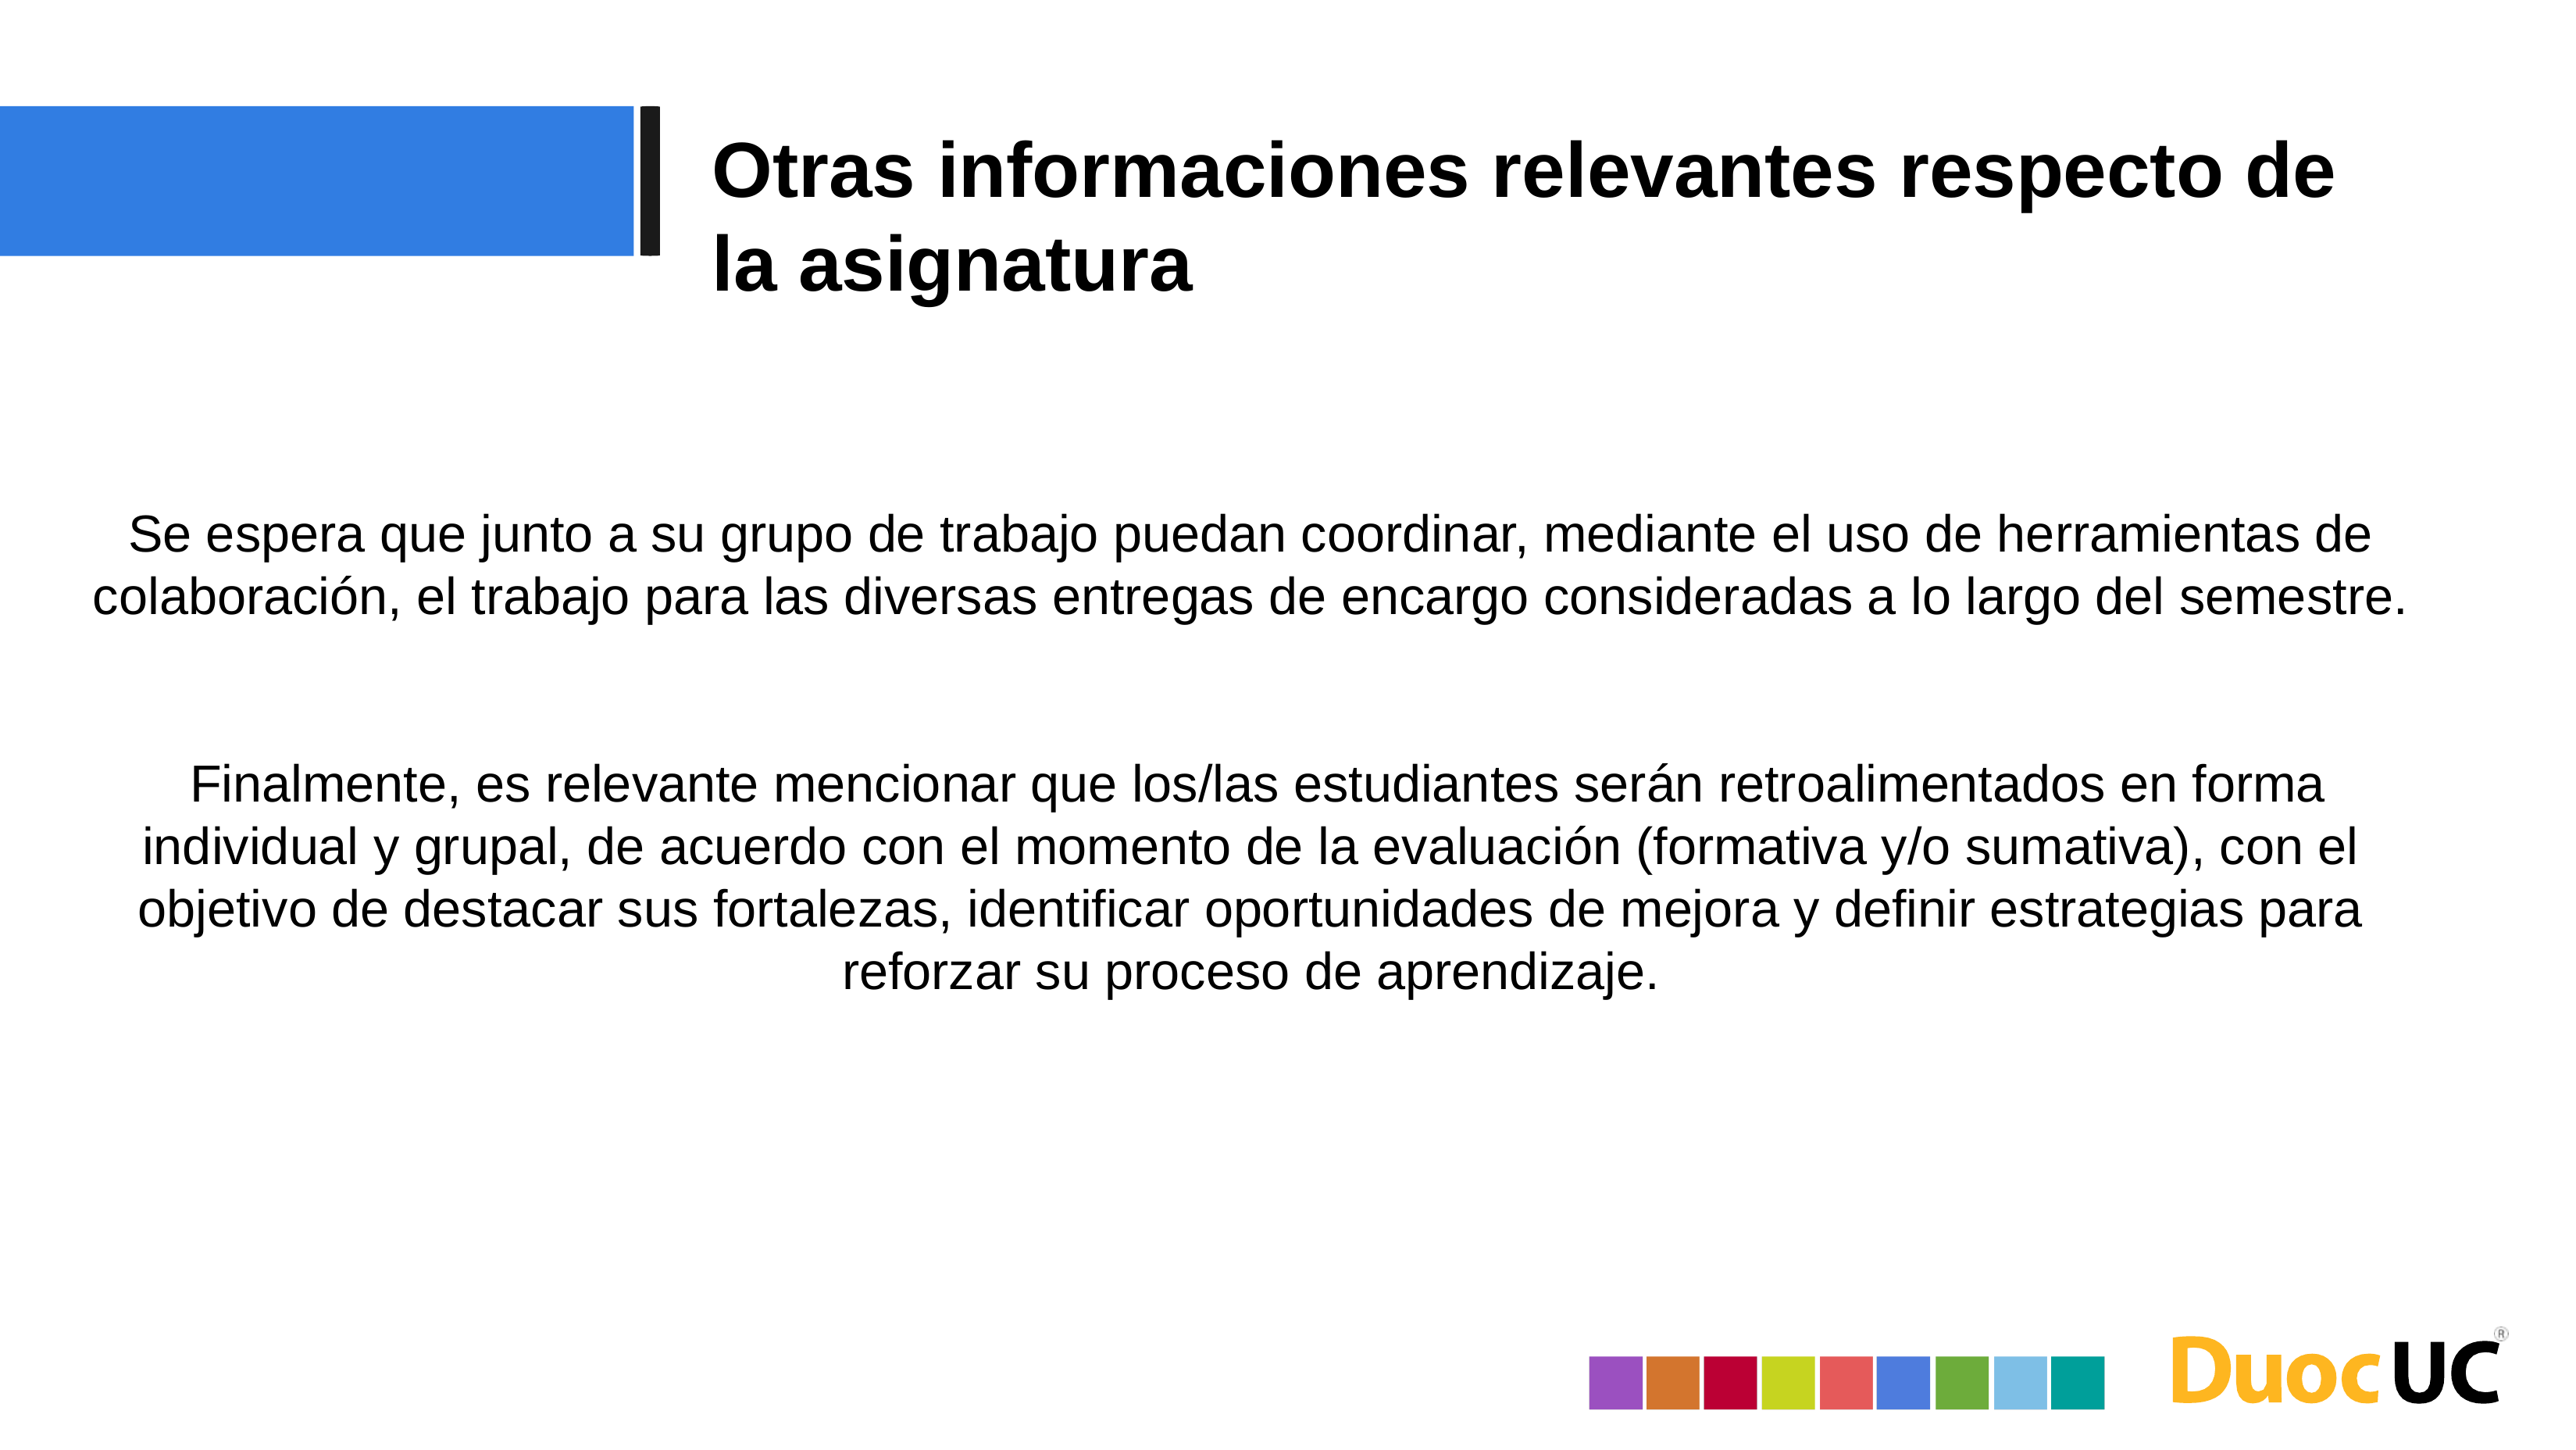

Otras informaciones relevantes respecto de la asignatura
Se espera que junto a su grupo de trabajo puedan coordinar, mediante el uso de herramientas de colaboración, el trabajo para las diversas entregas de encargo consideradas a lo largo del semestre.

 Finalmente, es relevante mencionar que los/las estudiantes serán retroalimentados en forma individual y grupal, de acuerdo con el momento de la evaluación (formativa y/o sumativa), con el objetivo de destacar sus fortalezas, identificar oportunidades de mejora y definir estrategias para reforzar su proceso de aprendizaje.